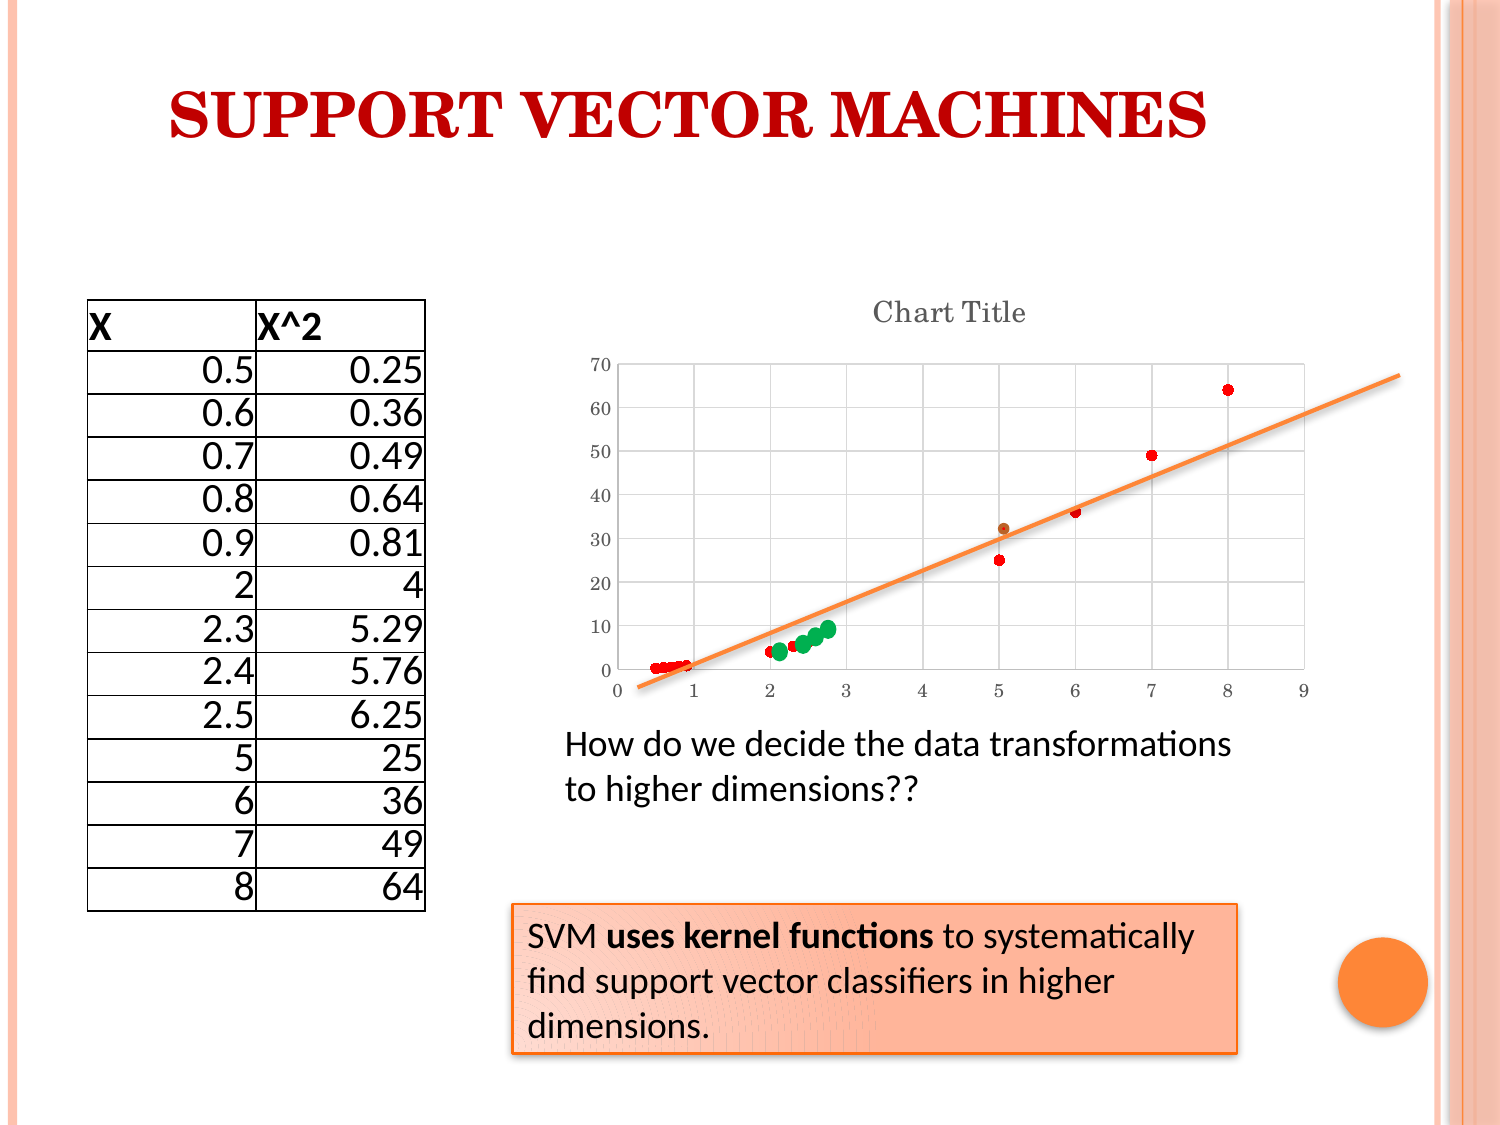

Support Vector Machines

### Chart:

| Category |  |
|---|---|
| X | X^2 |
| --- | --- |
| 0.5 | 0.25 |
| 0.6 | 0.36 |
| 0.7 | 0.49 |
| 0.8 | 0.64 |
| 0.9 | 0.81 |
| 2 | 4 |
| 2.3 | 5.29 |
| 2.4 | 5.76 |
| 2.5 | 6.25 |
| 5 | 25 |
| 6 | 36 |
| 7 | 49 |
| 8 | 64 |

How do we decide the data transformations to higher dimensions??
SVM uses kernel functions to systematically find support vector classifiers in higher dimensions.